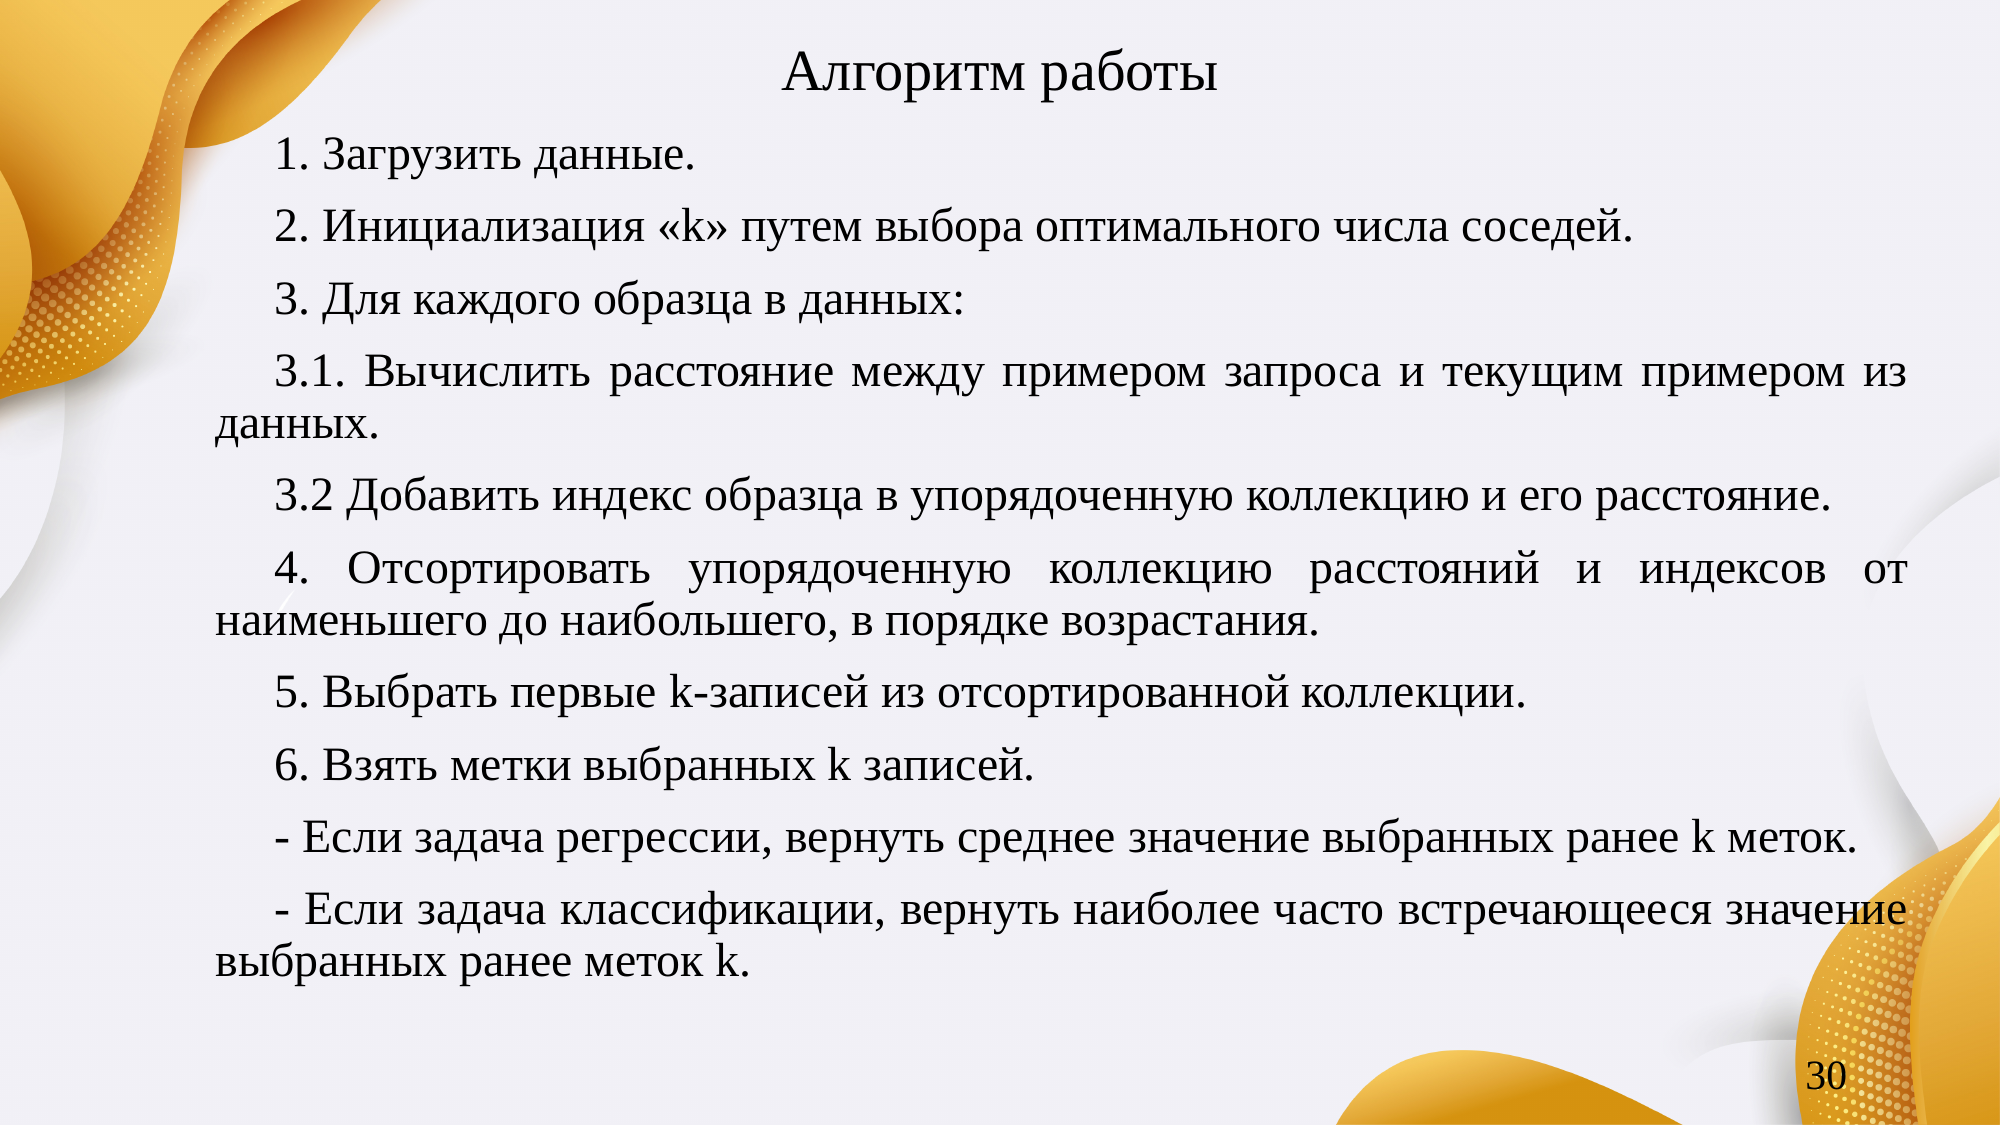

# Алгоритм работы
1. Загрузить данные.
2. Инициализация «k» путем выбора оптимального числа соседей.
3. Для каждого образца в данных:
3.1. Вычислить расстояние между примером запроса и текущим примером из данных.
3.2 Добавить индекс образца в упорядоченную коллекцию и его расстояние.
4. Отсортировать упорядоченную коллекцию расстояний и индексов от наименьшего до наибольшего, в порядке возрастания.
5. Выбрать первые k-записей из отсортированной коллекции.
6. Взять метки выбранных k записей.
- Если задача регрессии, вернуть среднее значение выбранных ранее k меток.
- Если задача классификации, вернуть наиболее часто встречающееся значение выбранных ранее меток k.
30